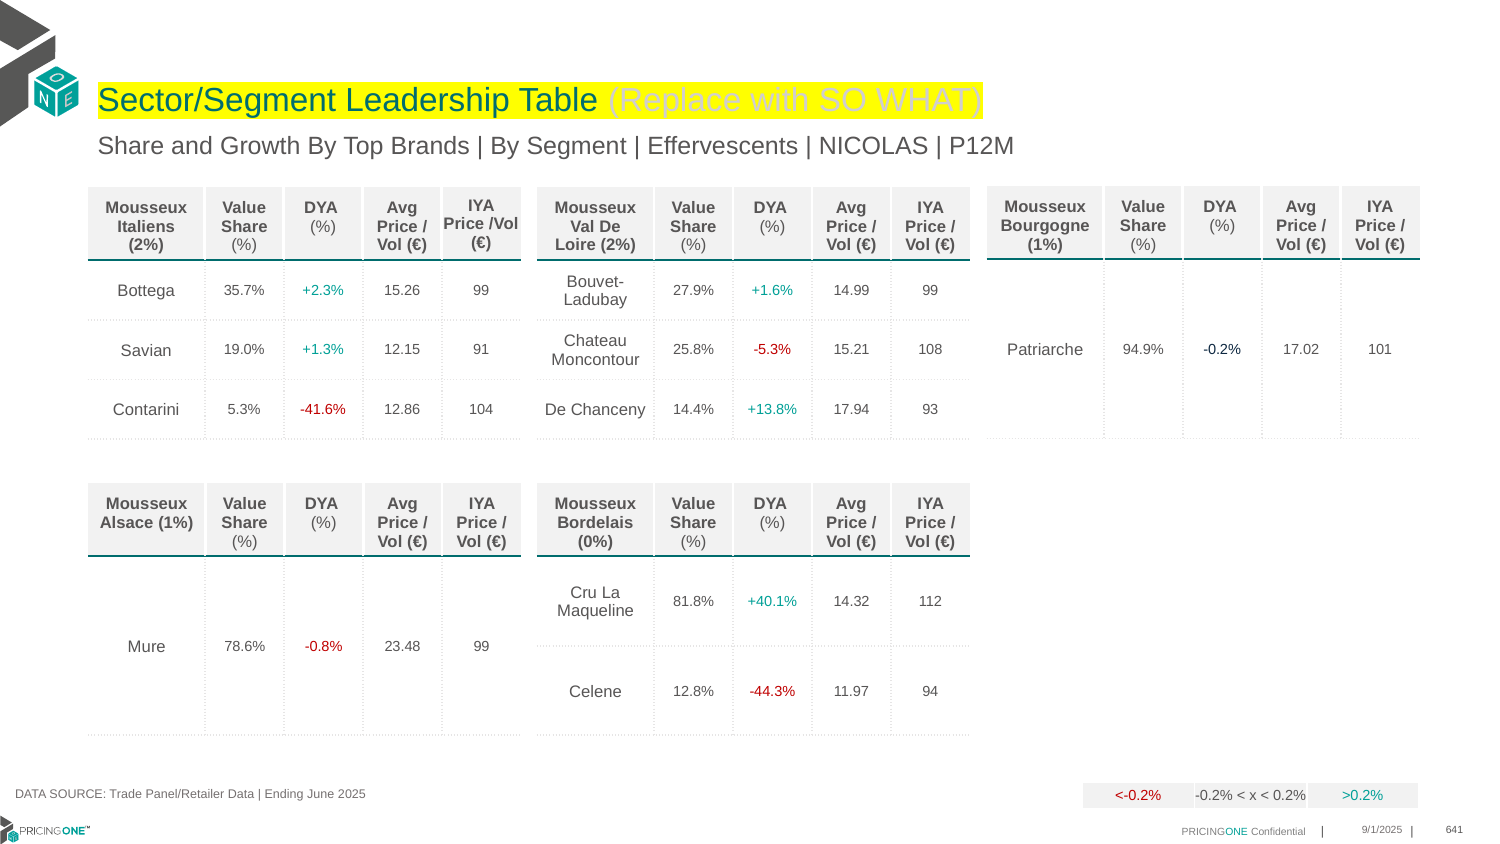

# Sector/Segment Leadership Table (Replace with SO WHAT)
Share and Growth By Top Brands | By Segment | Effervescents | NICOLAS | P12M
| Mousseux Bourgogne (1%) | Value Share (%) | DYA (%) | Avg Price /Vol (€) | IYA Price /Vol (€) |
| --- | --- | --- | --- | --- |
| Patriarche | 94.9% | -0.2% | 17.02 | 101 |
| Mousseux Italiens (2%) | Value Share (%) | DYA (%) | Avg Price /Vol (€) | IYA Price /Vol (€) |
| --- | --- | --- | --- | --- |
| Bottega | 35.7% | +2.3% | 15.26 | 99 |
| Savian | 19.0% | +1.3% | 12.15 | 91 |
| Contarini | 5.3% | -41.6% | 12.86 | 104 |
| Mousseux Val De Loire (2%) | Value Share (%) | DYA (%) | Avg Price /Vol (€) | IYA Price /Vol (€) |
| --- | --- | --- | --- | --- |
| Bouvet-Ladubay | 27.9% | +1.6% | 14.99 | 99 |
| Chateau Moncontour | 25.8% | -5.3% | 15.21 | 108 |
| De Chanceny | 14.4% | +13.8% | 17.94 | 93 |
| Mousseux Alsace (1%) | Value Share (%) | DYA (%) | Avg Price /Vol (€) | IYA Price /Vol (€) |
| --- | --- | --- | --- | --- |
| Mure | 78.6% | -0.8% | 23.48 | 99 |
| Mousseux Bordelais (0%) | Value Share (%) | DYA (%) | Avg Price /Vol (€) | IYA Price /Vol (€) |
| --- | --- | --- | --- | --- |
| Cru La Maqueline | 81.8% | +40.1% | 14.32 | 112 |
| Celene | 12.8% | -44.3% | 11.97 | 94 |
DATA SOURCE: Trade Panel/Retailer Data | Ending June 2025
| <-0.2% | -0.2% < x < 0.2% | >0.2% |
| --- | --- | --- |

9/1/2025
641